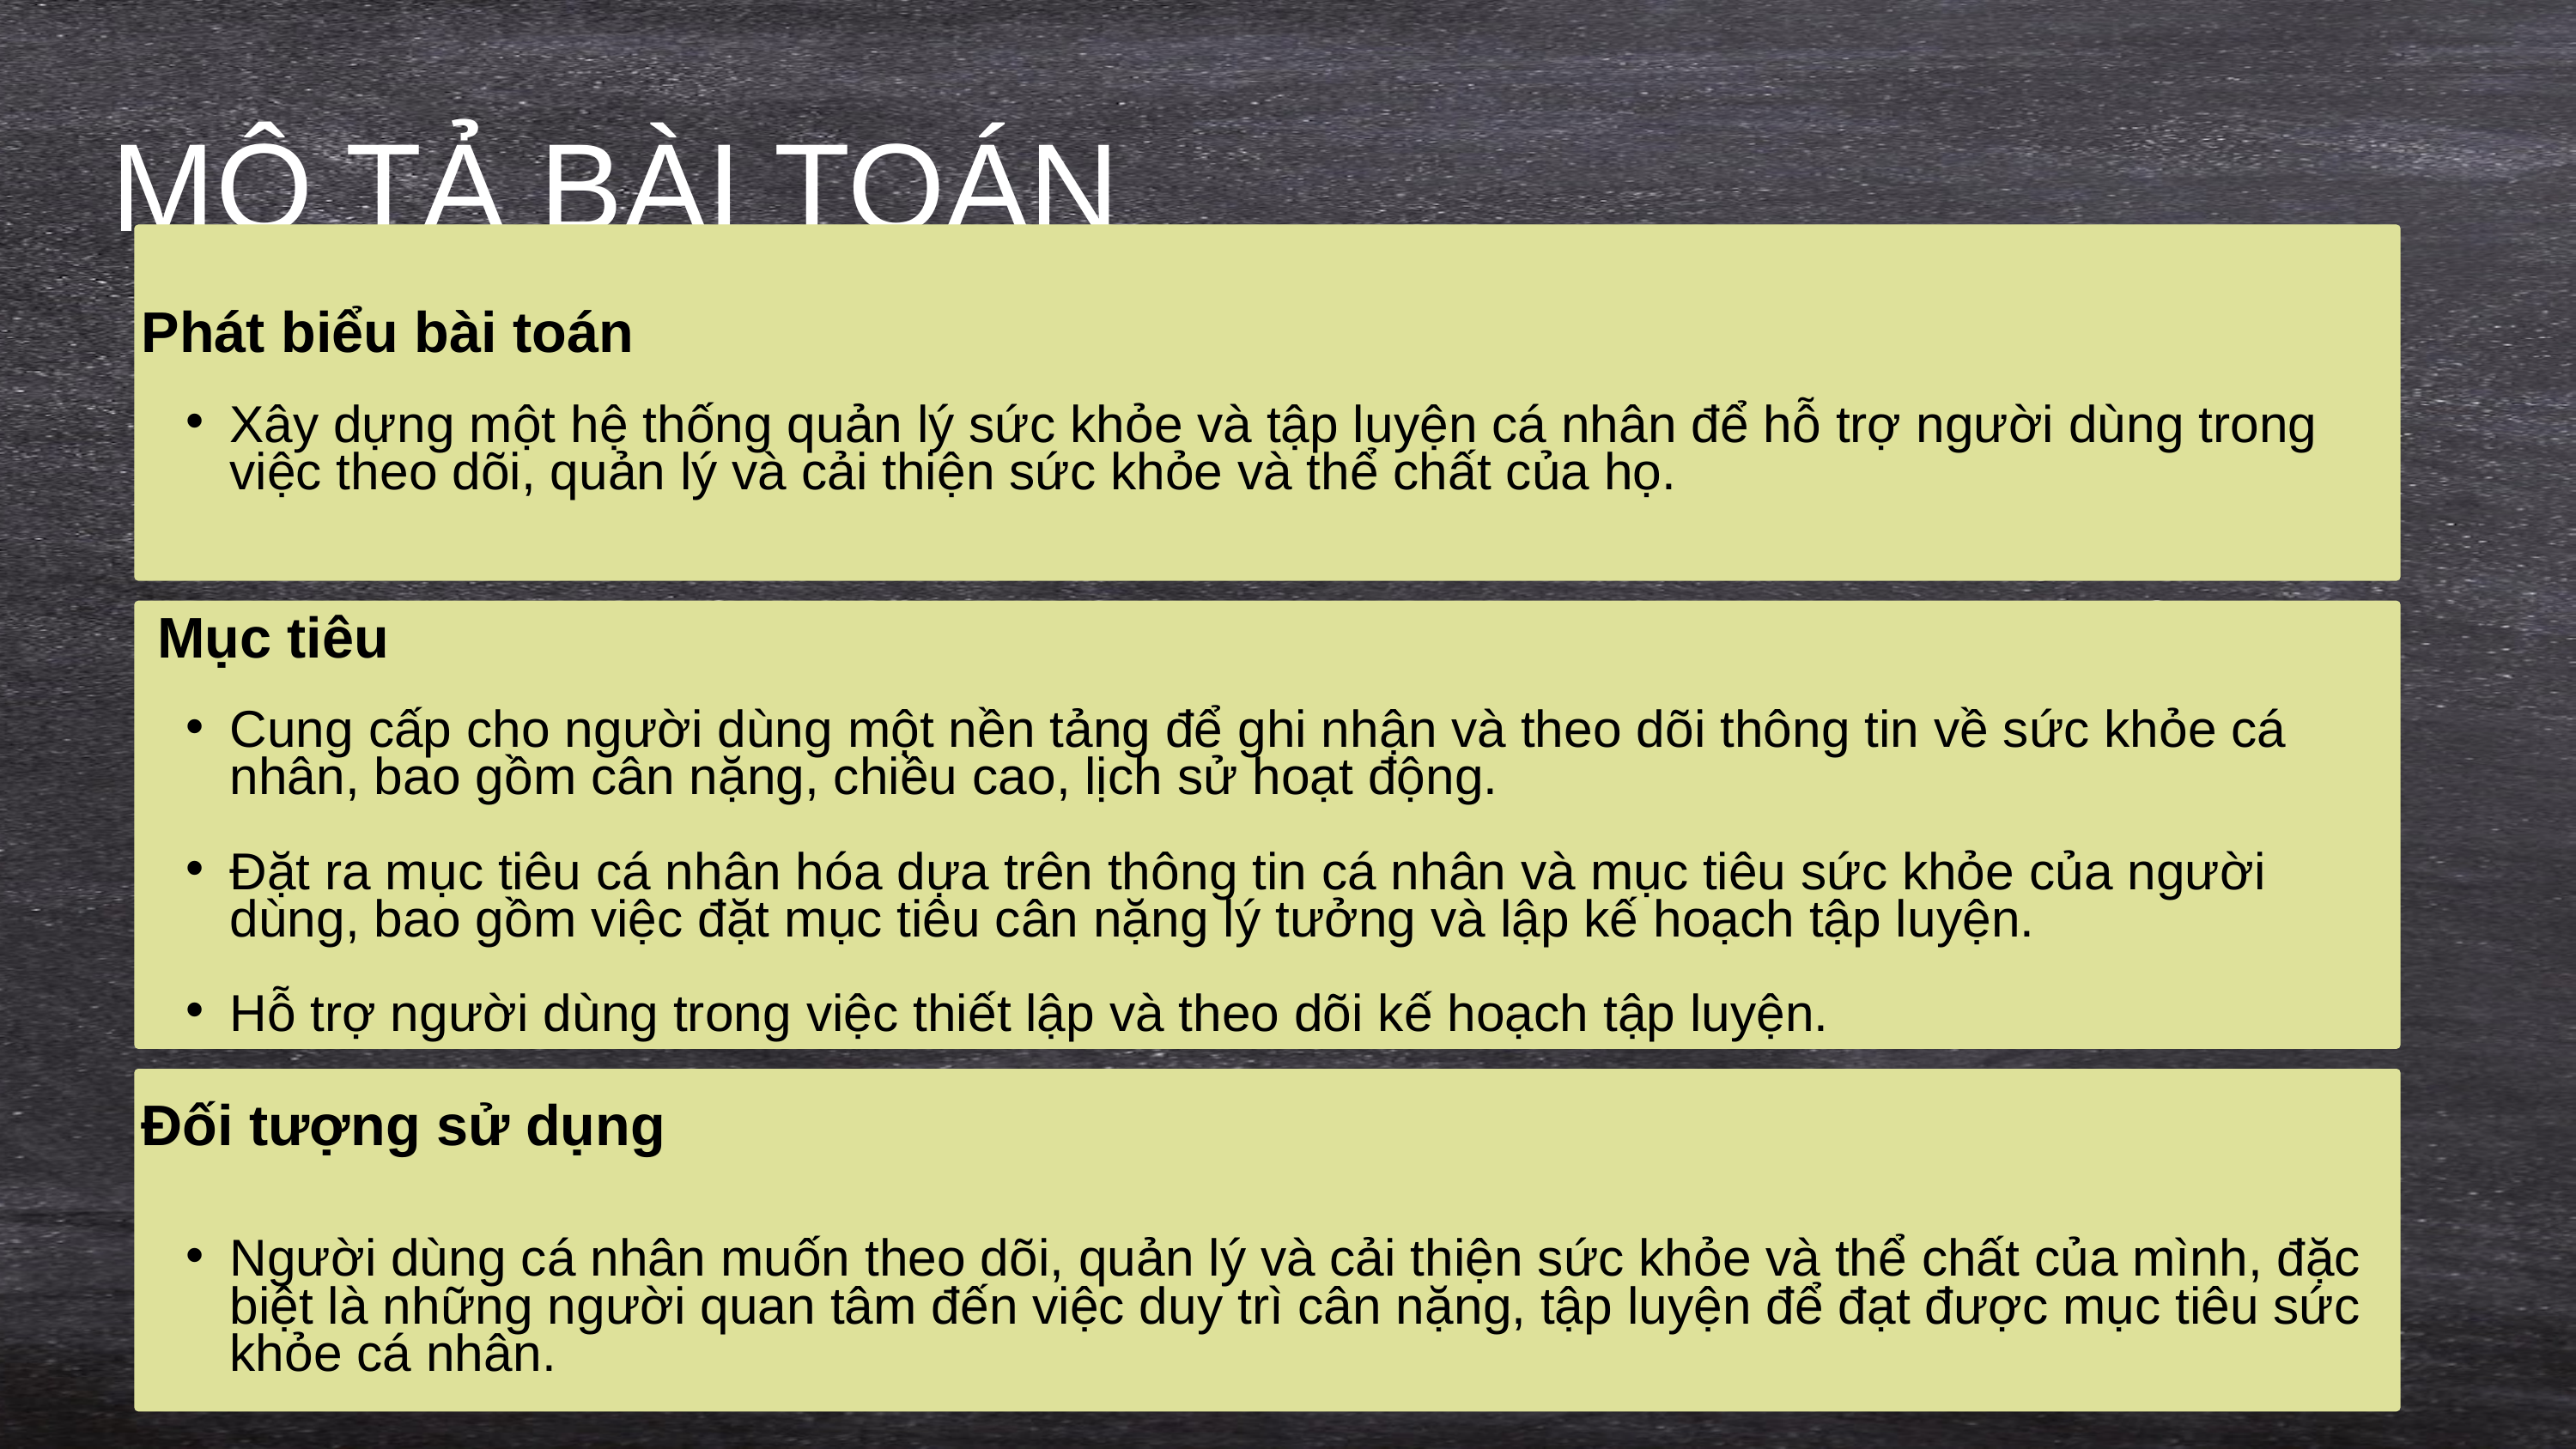

MÔ TẢ BÀI TOÁN

Phát biểu bài toán

Xây dựng một hệ thống quản lý sức khỏe và tập luyện cá nhân để hỗ trợ người dùng trong việc theo dõi, quản lý và cải thiện sức khỏe và thể chất của họ.

 Mục tiêu

Cung cấp cho người dùng một nền tảng để ghi nhận và theo dõi thông tin về sức khỏe cá nhân, bao gồm cân nặng, chiều cao, lịch sử hoạt động.

Đặt ra mục tiêu cá nhân hóa dựa trên thông tin cá nhân và mục tiêu sức khỏe của người dùng, bao gồm việc đặt mục tiêu cân nặng lý tưởng và lập kế hoạch tập luyện.

Hỗ trợ người dùng trong việc thiết lập và theo dõi kế hoạch tập luyện.

Đối tượng sử dụng

Người dùng cá nhân muốn theo dõi, quản lý và cải thiện sức khỏe và thể chất của mình, đặc biệt là những người quan tâm đến việc duy trì cân nặng, tập luyện để đạt được mục tiêu sức khỏe cá nhân.